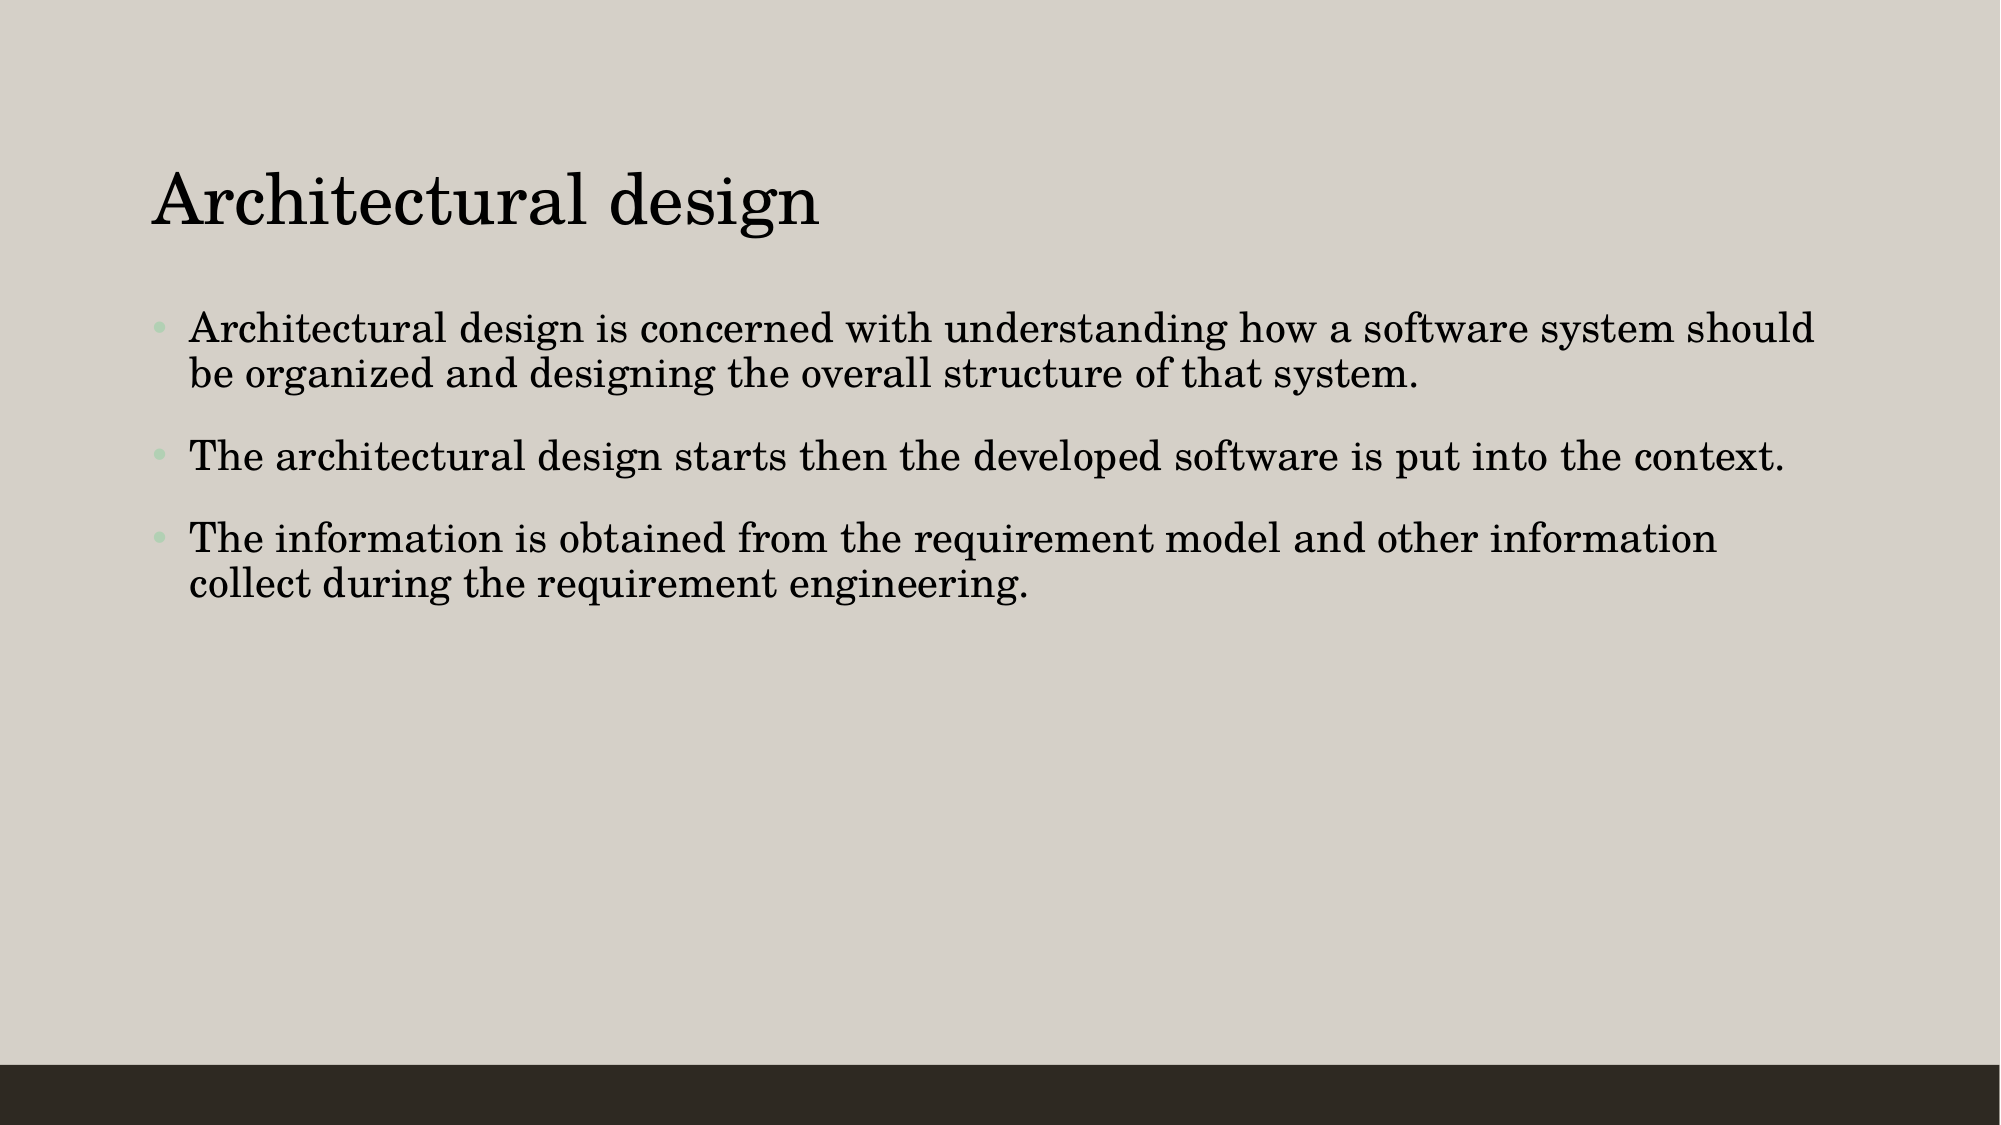

# Architectural design
Architectural design is concerned with understanding how a software system should be organized and designing the overall structure of that system.
The architectural design starts then the developed software is put into the context.
The information is obtained from the requirement model and other information collect during the requirement engineering.